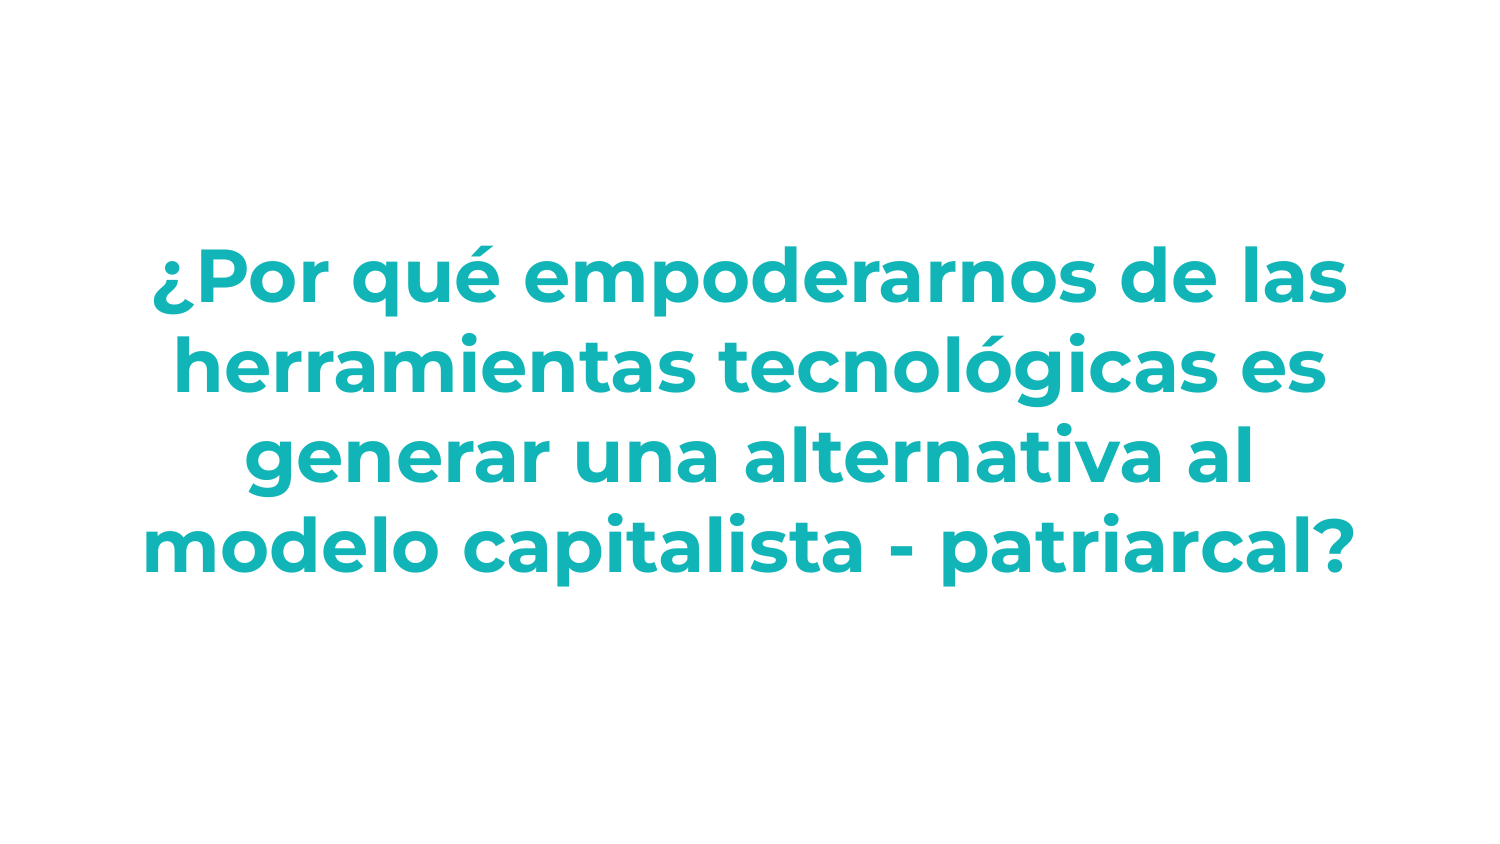

# ¿Por qué empoderarnos de las herramientas tecnológicas es generar una alternativa al
modelo capitalista - patriarcal?